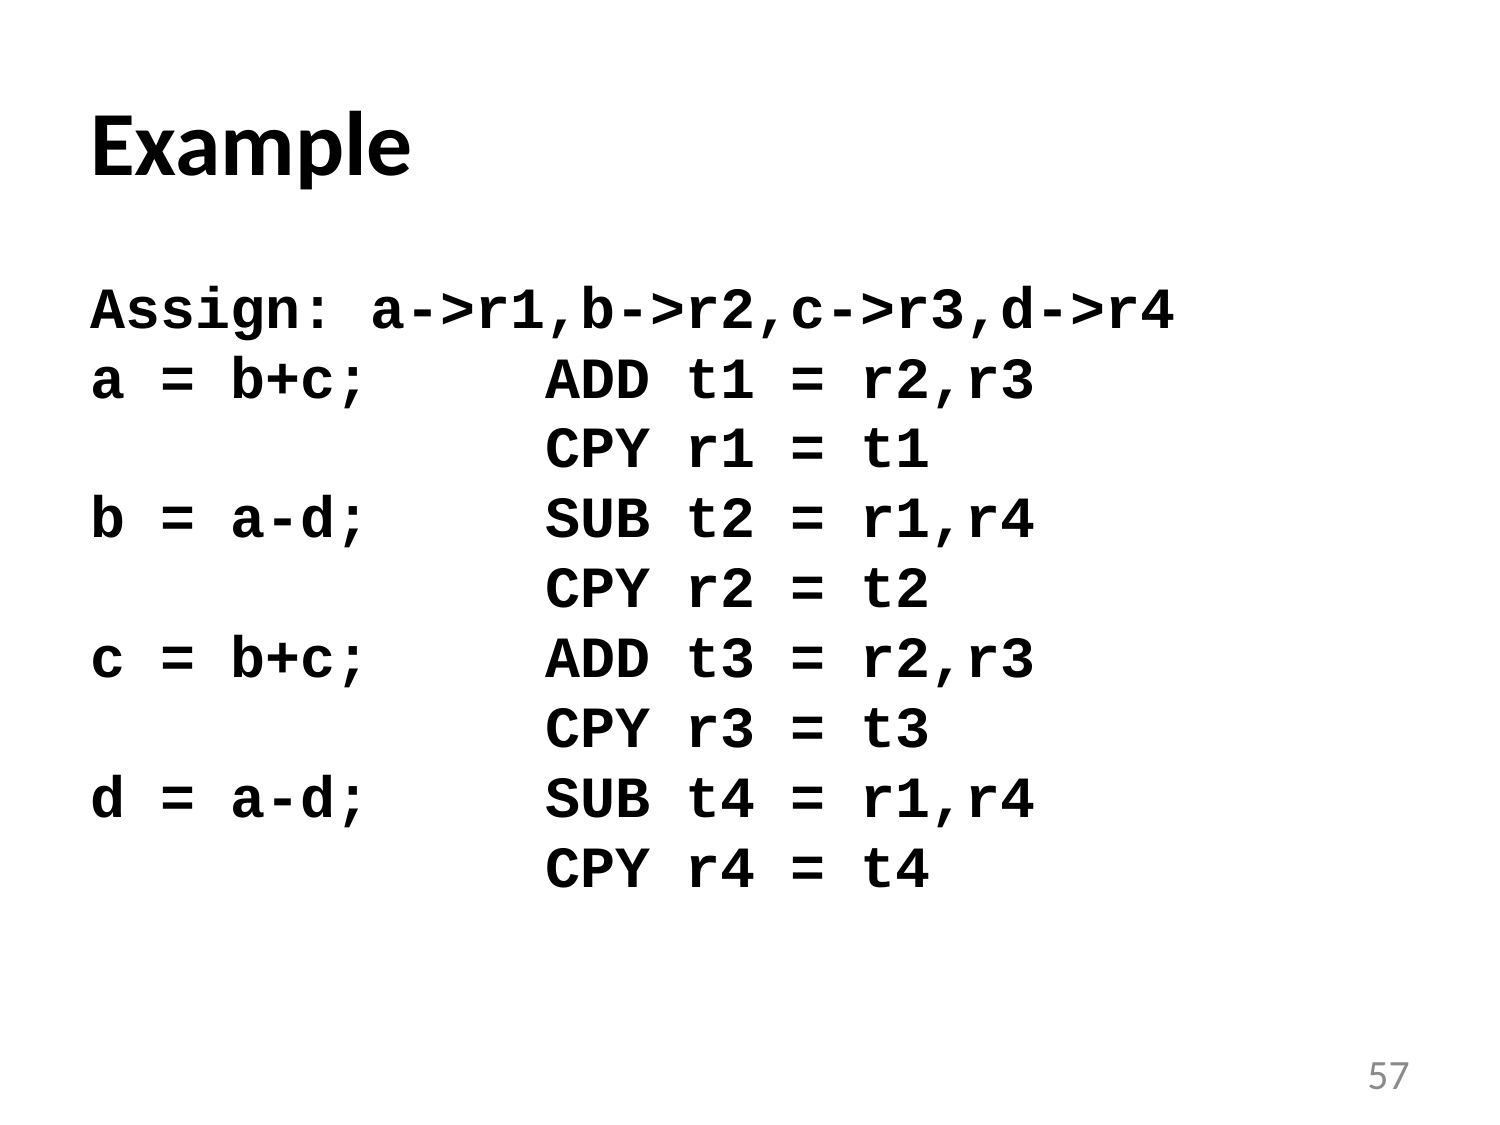

# Example
Assign: a->r1,b->r2,c->r3,d->r4
a = b+c;     ADD t1 = r2,r3
             CPY r1 = t1
b = a-d;     SUB t2 = r1,r4
             CPY r2 = t2
c = b+c;     ADD t3 = r2,r3
             CPY r3 = t3
d = a-d;     SUB t4 = r1,r4
             CPY r4 = t4
57